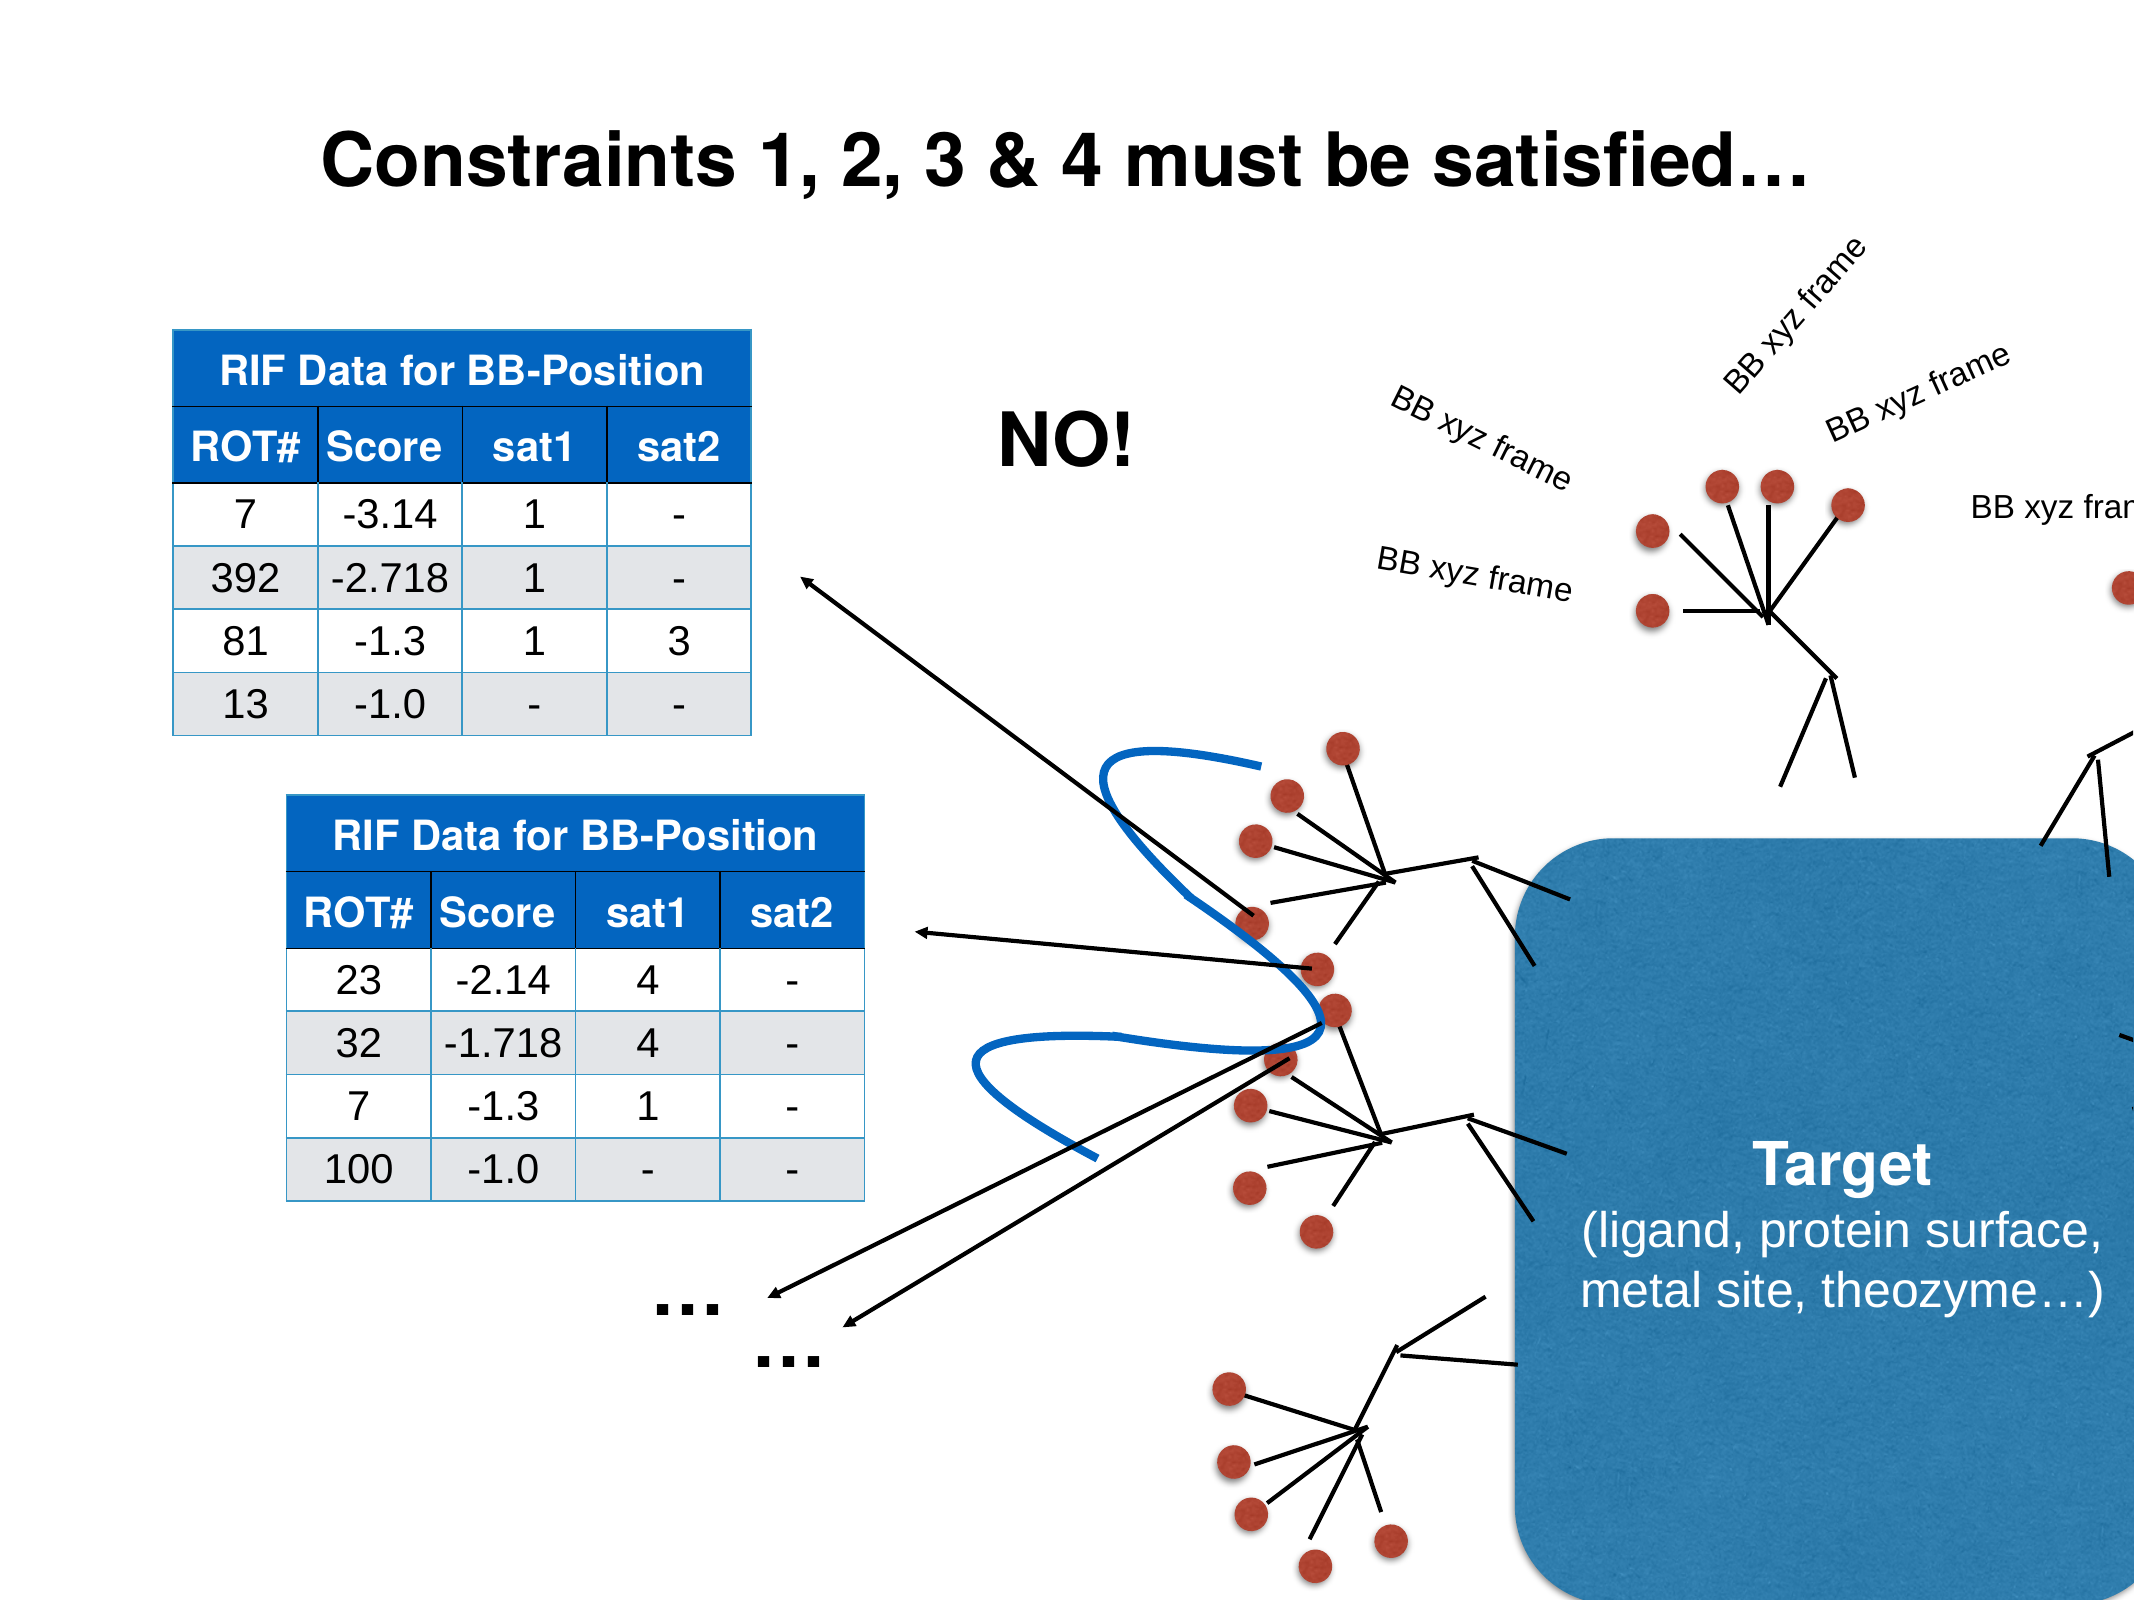

Constraints 1, 2, 3 & 4 must be satisfied…
BB xyz frame
| RIF Data for BB-Position |  |  |  |
| --- | --- | --- | --- |
| ROT# | Score | sat1 | sat2 |
| 7 | -3.14 | 1 | - |
| 392 | -2.718 | 1 | - |
| 81 | -1.3 | 1 | 3 |
| 13 | -1.0 | - | - |
BB xyz frame
NO!
BB xyz frame
BB xyz frame

BB xyz frame

| RIF Data for BB-Position |  |  |  |
| --- | --- | --- | --- |
| ROT# | Score | sat1 | sat2 |
| 23 | -2.14 | 4 | - |
| 32 | -1.718 | 4 | - |
| 7 | -1.3 | 1 | - |
| 100 | -1.0 | - | - |
Target
(ligand, protein surface, metal site, theozyme…)

…
…